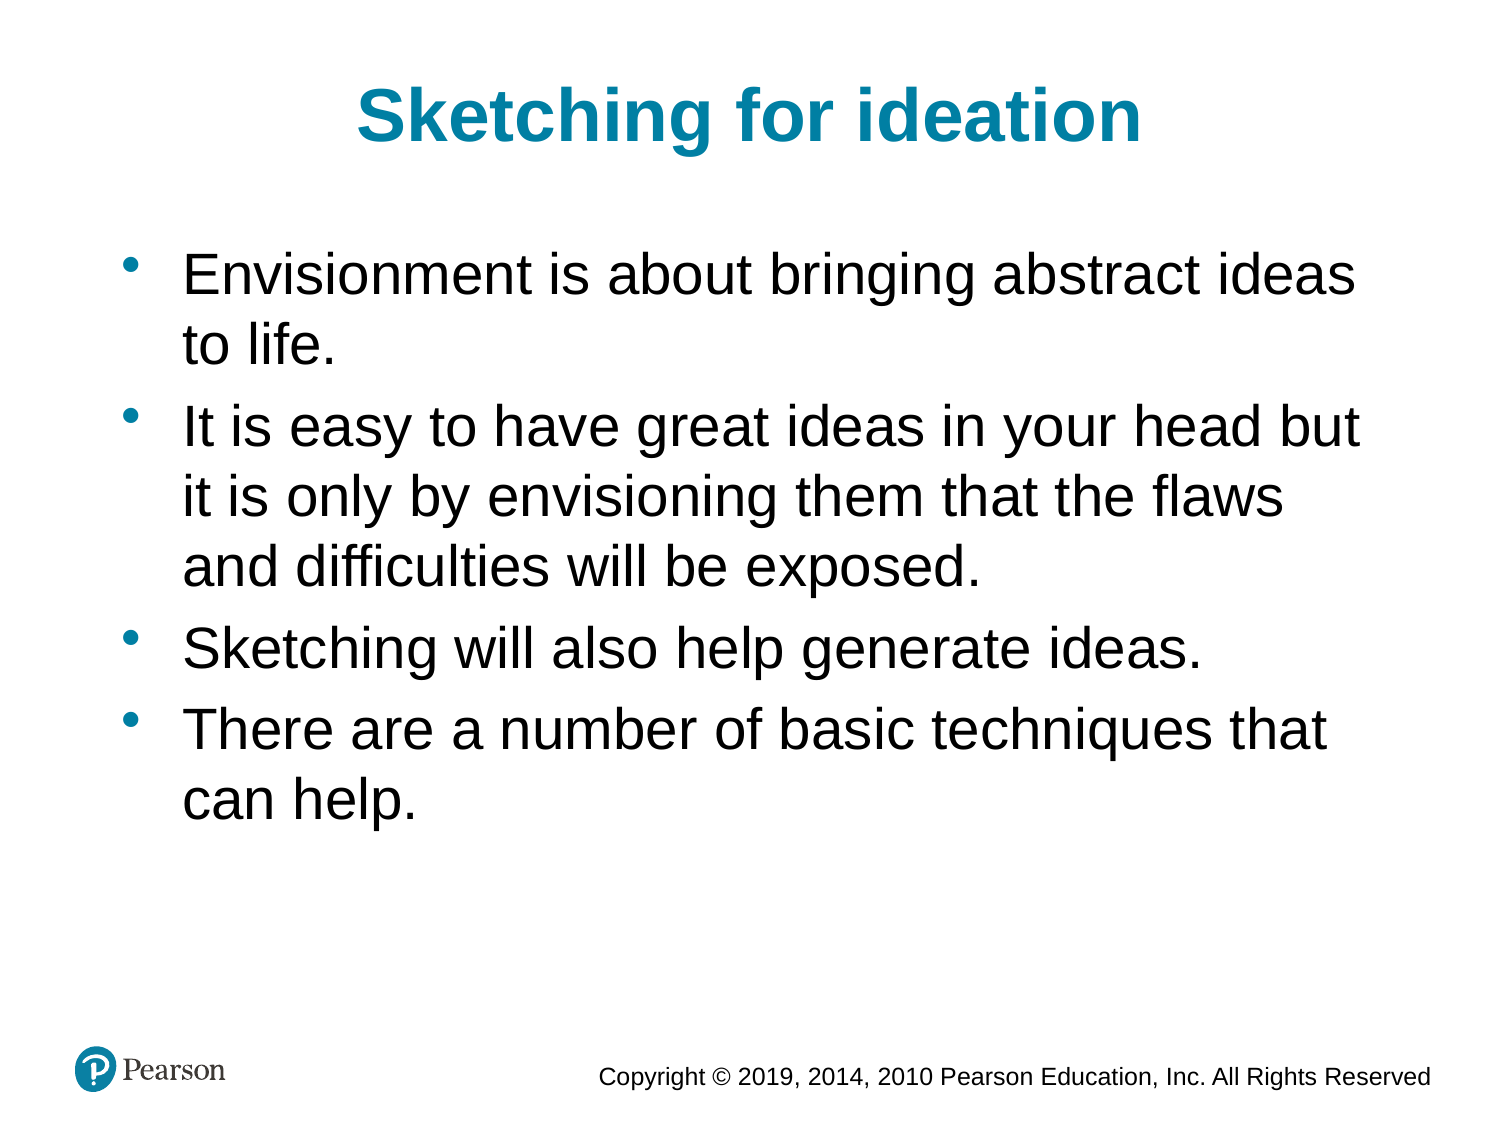

Sketching for ideation
Envisionment is about bringing abstract ideas to life.
It is easy to have great ideas in your head but it is only by envisioning them that the flaws and difficulties will be exposed.
Sketching will also help generate ideas.
There are a number of basic techniques that can help.